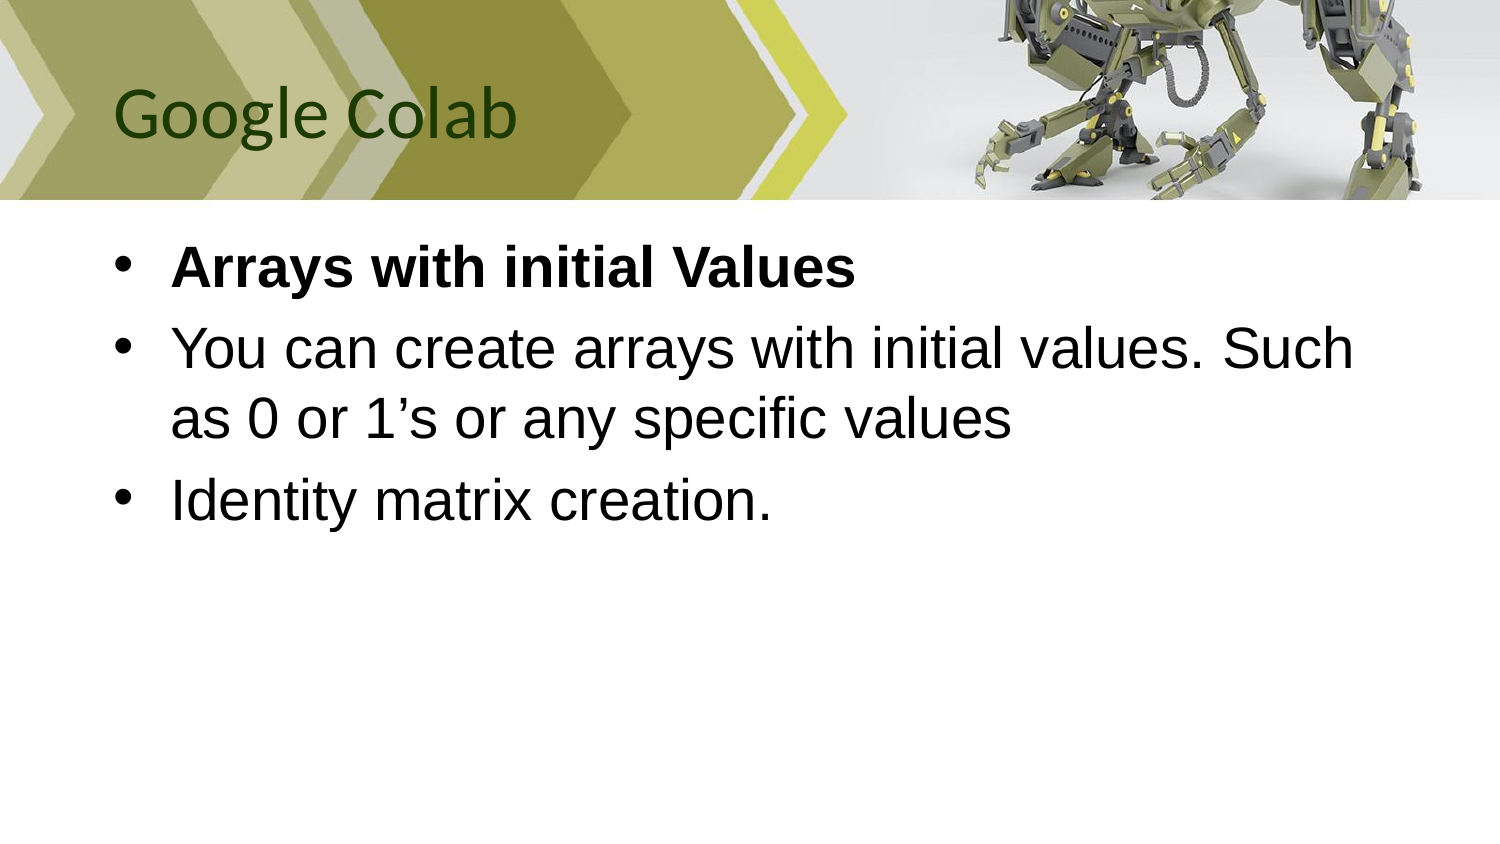

# Google Colab
Arrays with initial Values
You can create arrays with initial values. Such as 0 or 1’s or any specific values
Identity matrix creation.